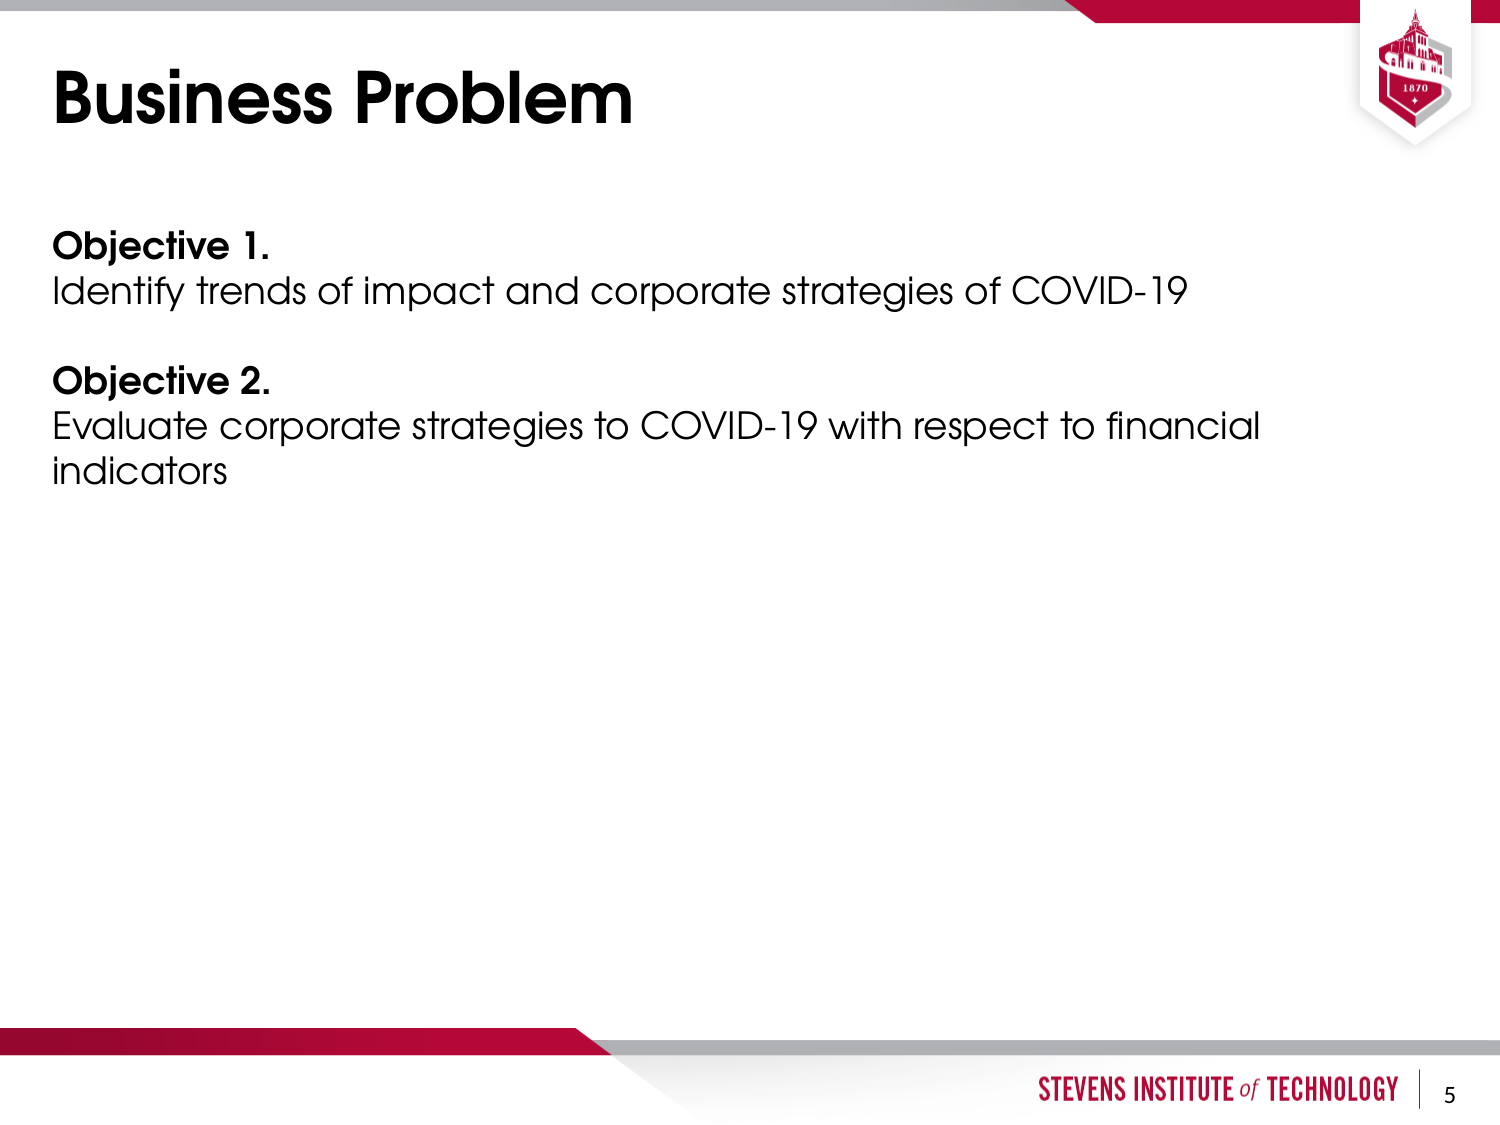

# Business Problem
Objective 1.
Identify trends of impact and corporate strategies of COVID-19

Objective 2.
Evaluate corporate strategies to COVID-19 with respect to financial indicators

5